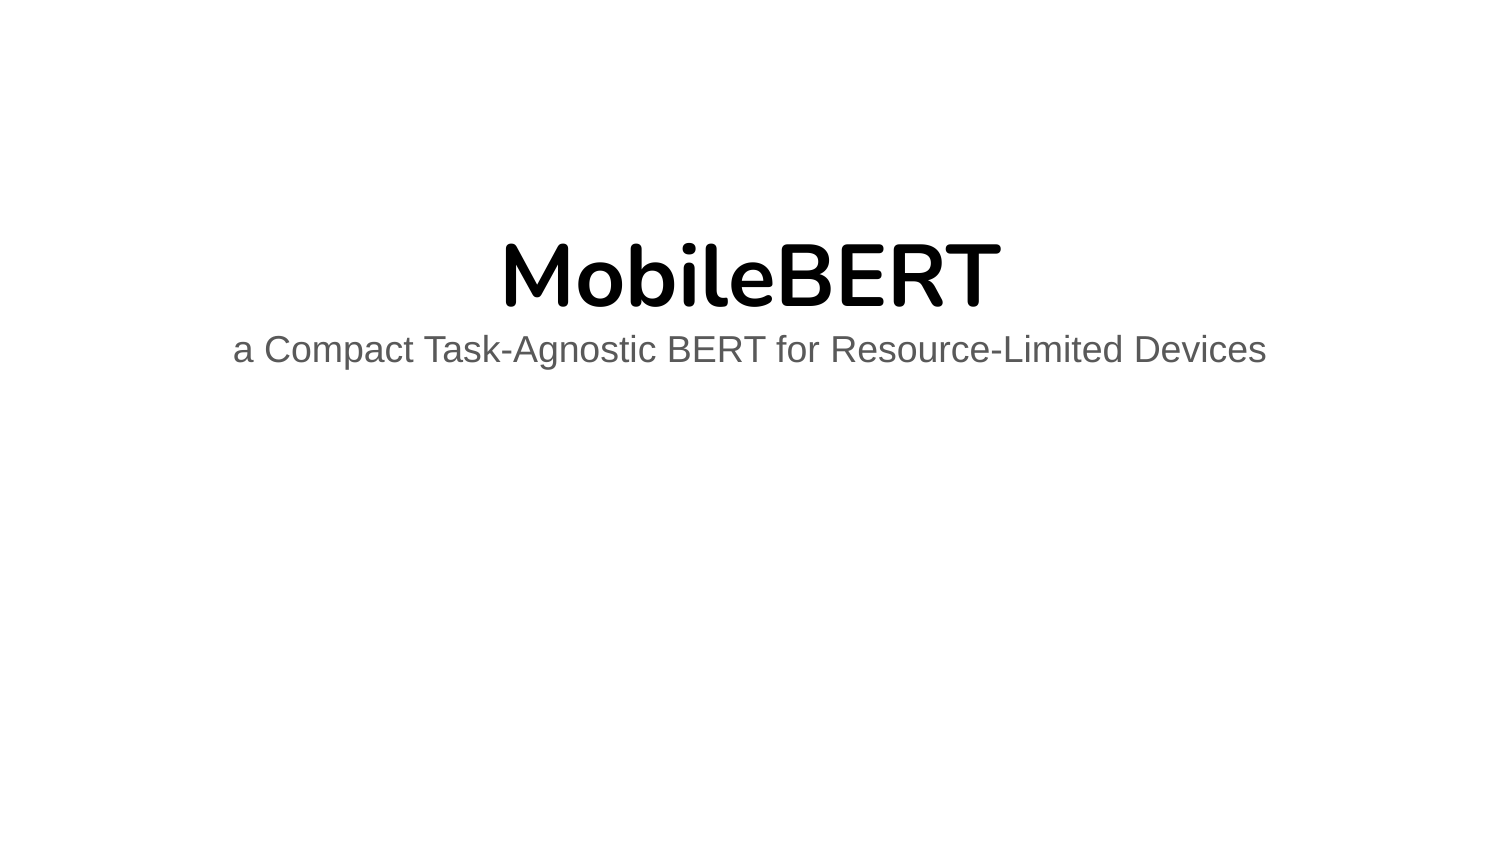

# MobileBERT
a Compact Task-Agnostic BERT for Resource-Limited Devices